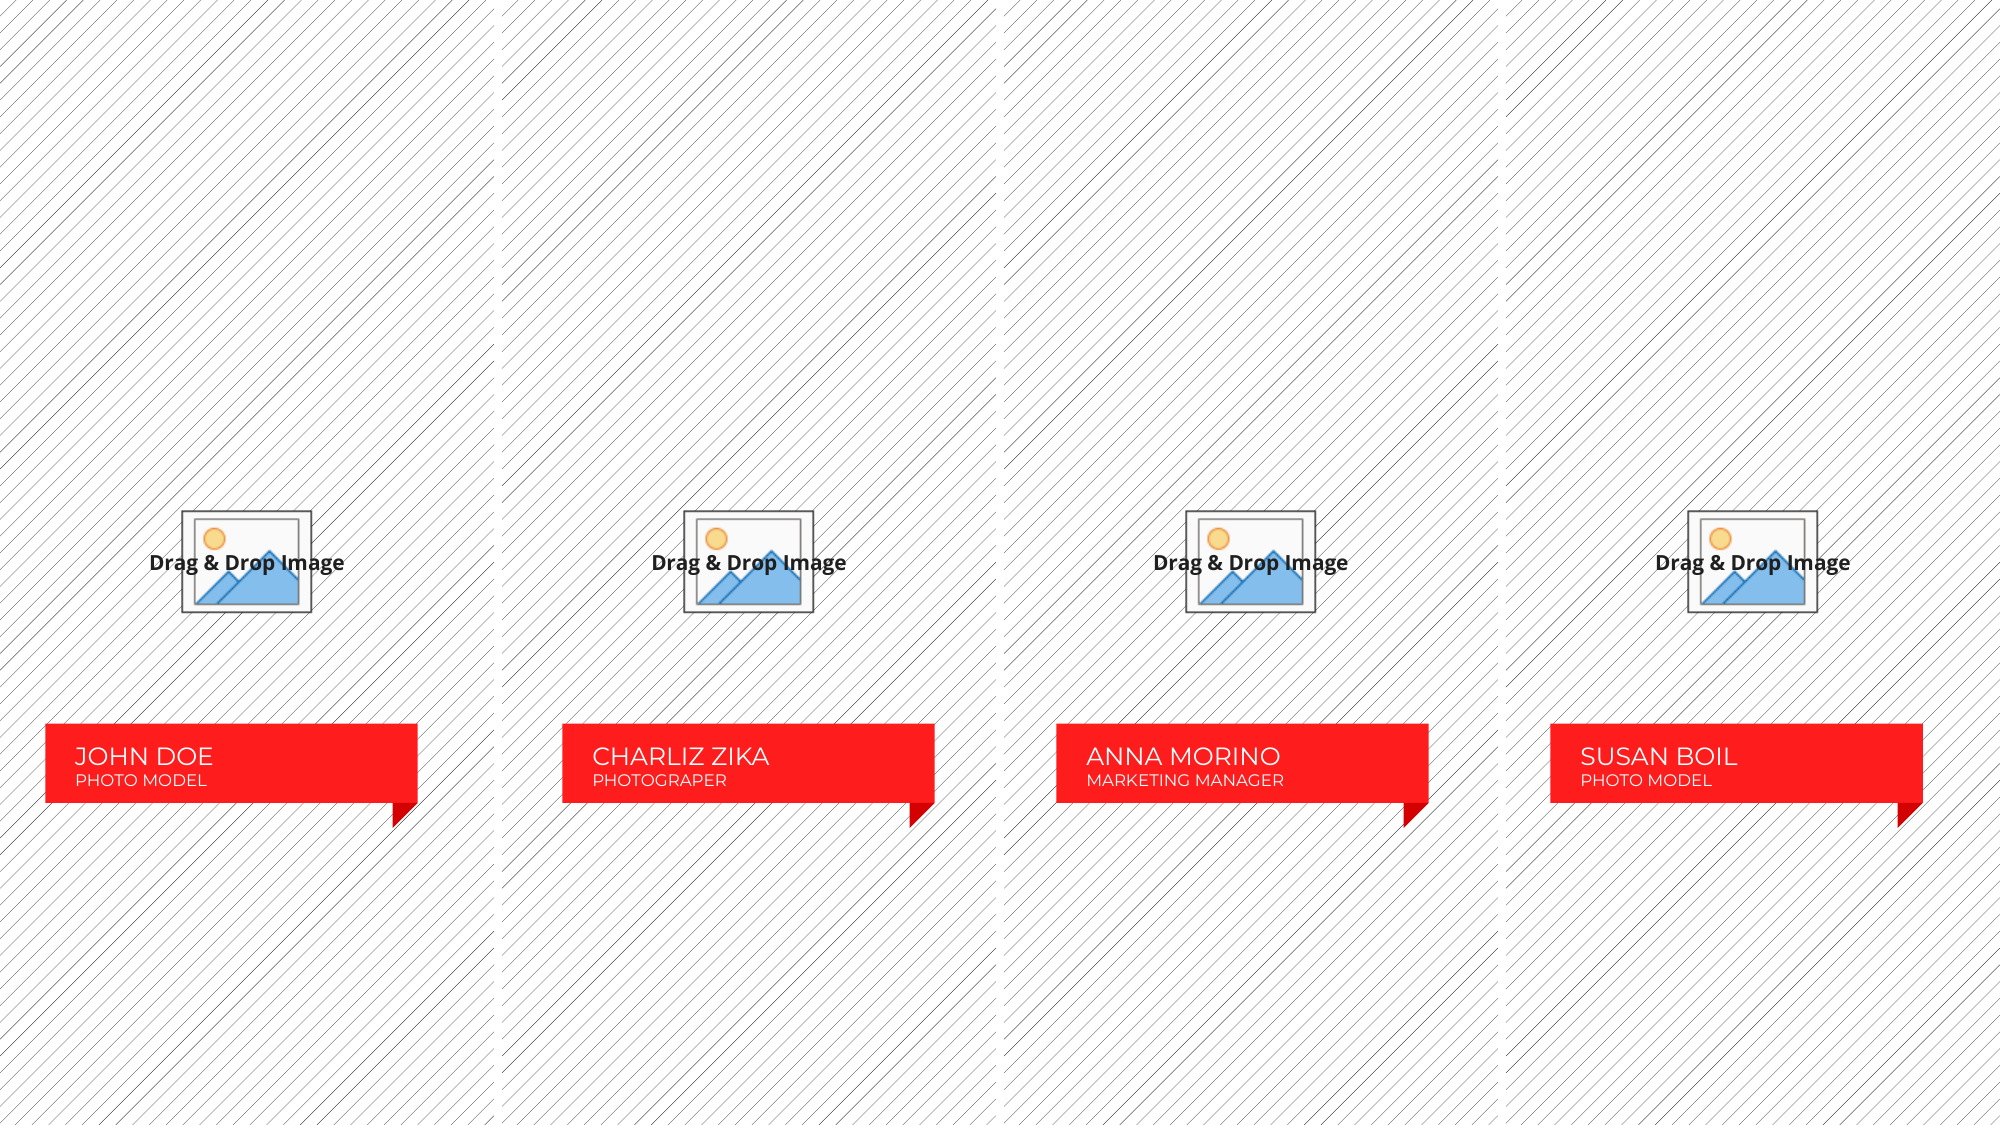

JOHN DOE
PHOTO MODEL
CHARLIZ ZIKA
PHOTOGRAPER
ANNA MORINO
MARKETING MANAGER
SUSAN BOIL
PHOTO MODEL

54